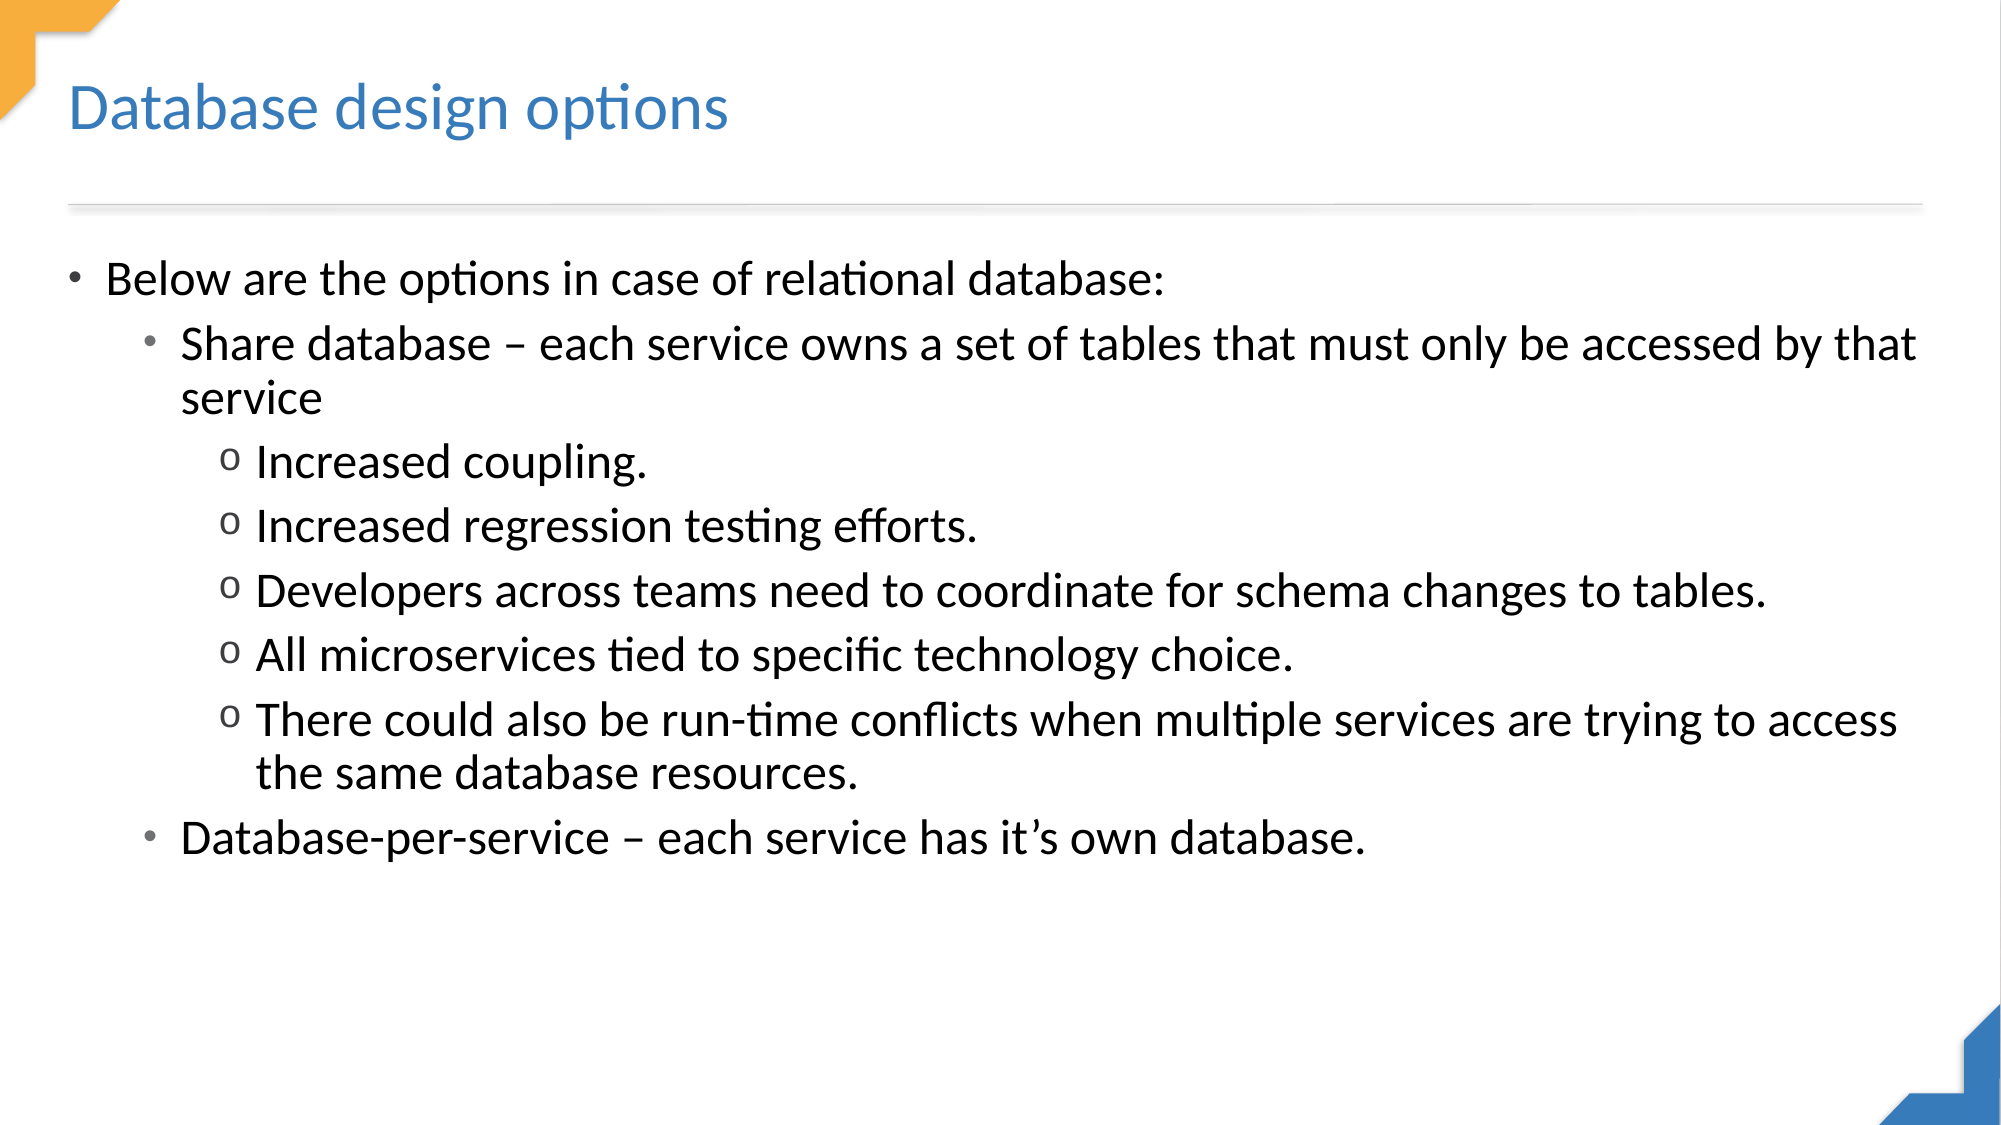

Database design options
Below are the options in case of relational database:
Share database – each service owns a set of tables that must only be accessed by that service
Increased coupling.
Increased regression testing efforts.
Developers across teams need to coordinate for schema changes to tables.
All microservices tied to specific technology choice.
There could also be run-time conflicts when multiple services are trying to access the same database resources.
Database-per-service – each service has it’s own database.